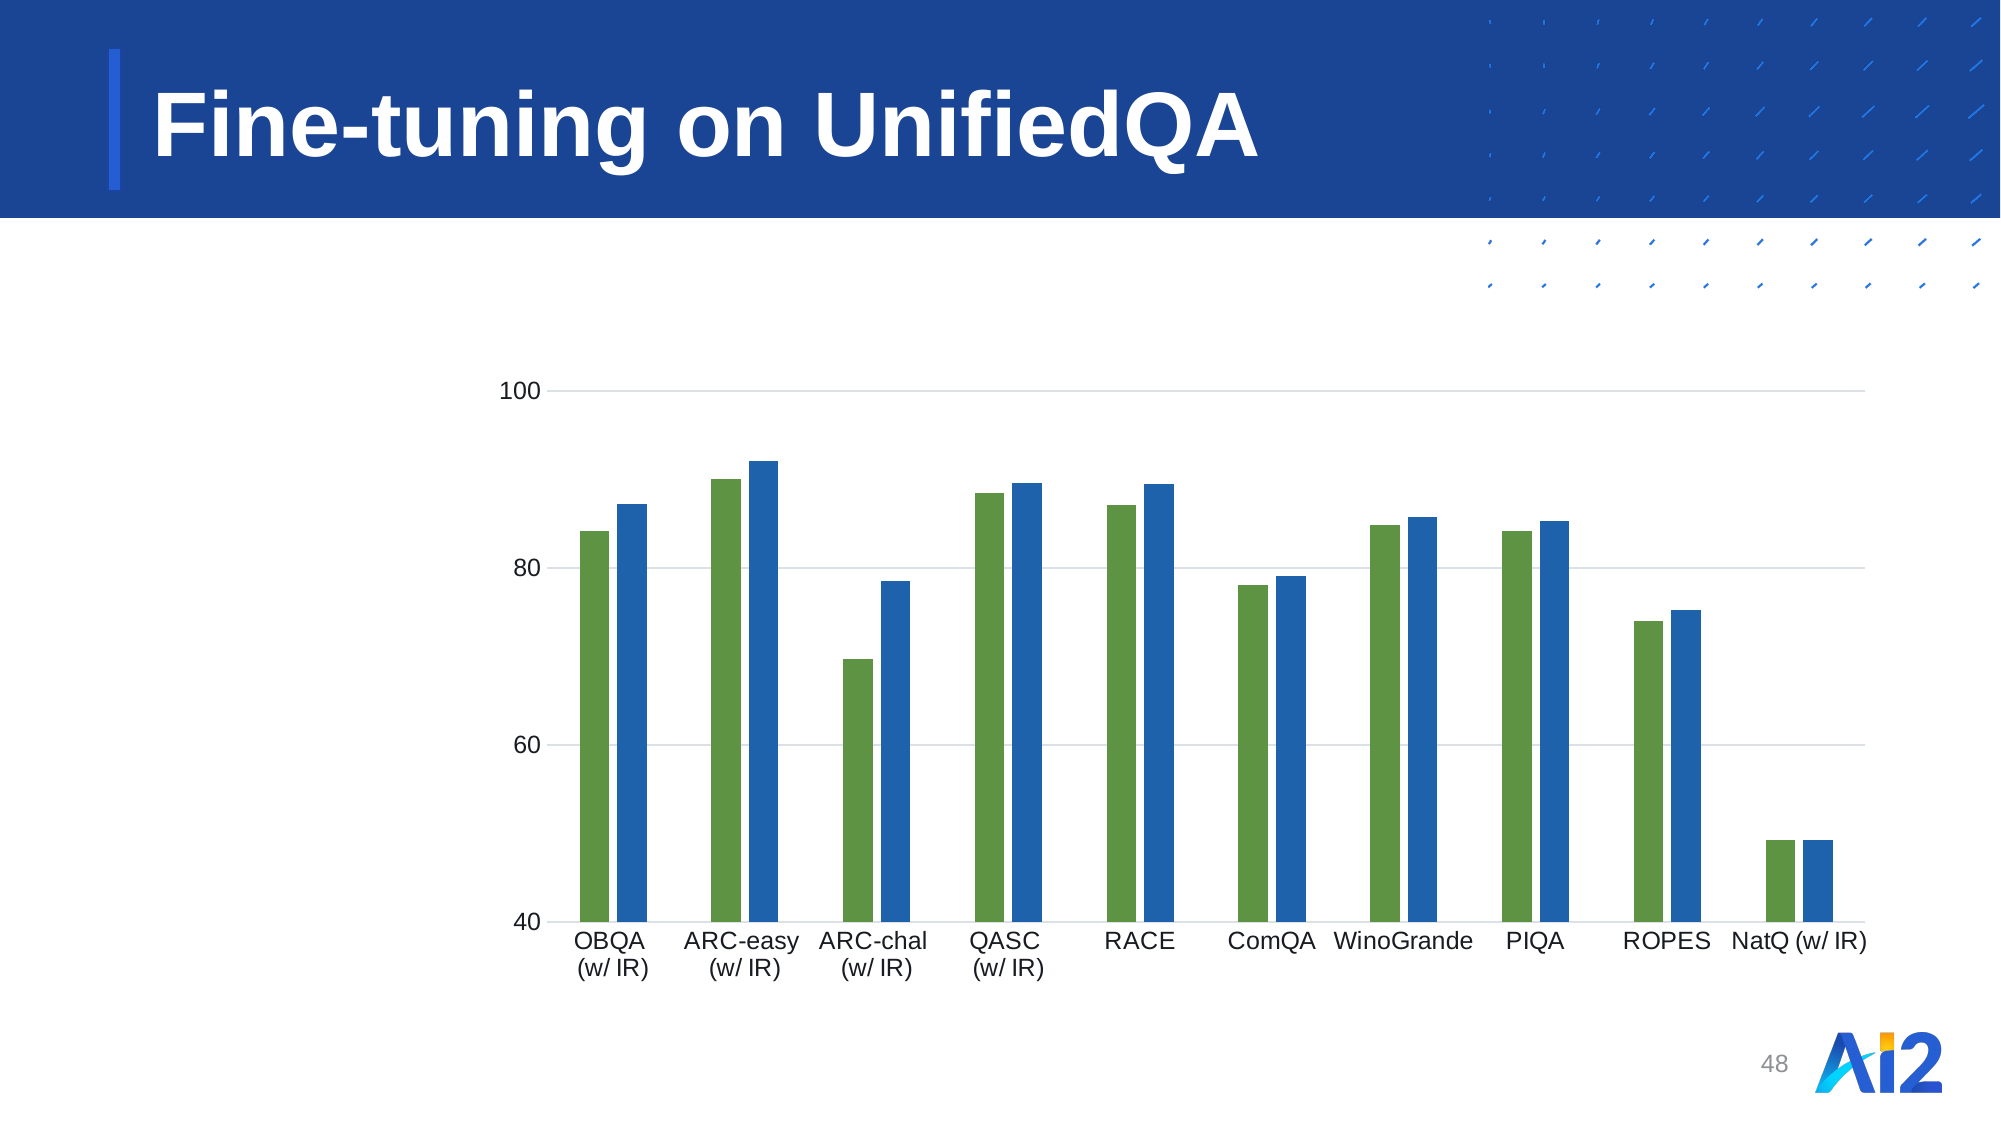

# Fine-tuning on UnifiedQA

### Chart

| Category | T5 - FT | UnifiedQA - FT |
|---|---|---|
| OBQA
(w/ IR) | 84.2 | 87.2 |
| ARC-easy
(w/ IR) | 90.02525252 | 92.04545455 |
| ARC-chal
(w/ IR) | 69.70989761 | 78.49829351 |
| QASC
(w/ IR) | 88.48 | 89.57 |
| RACE | 87.10985002 | 89.4203486 |
| ComQA | 78.07017543 | 79.1228 |
| WinoGrande | 84.9 | 85.7 |
| PIQA | 84.2 | 85.26 |
| ROPES | 74.0 | 75.2 |
| NatQ (w/ IR) | 49.28 | 49.31 |
48